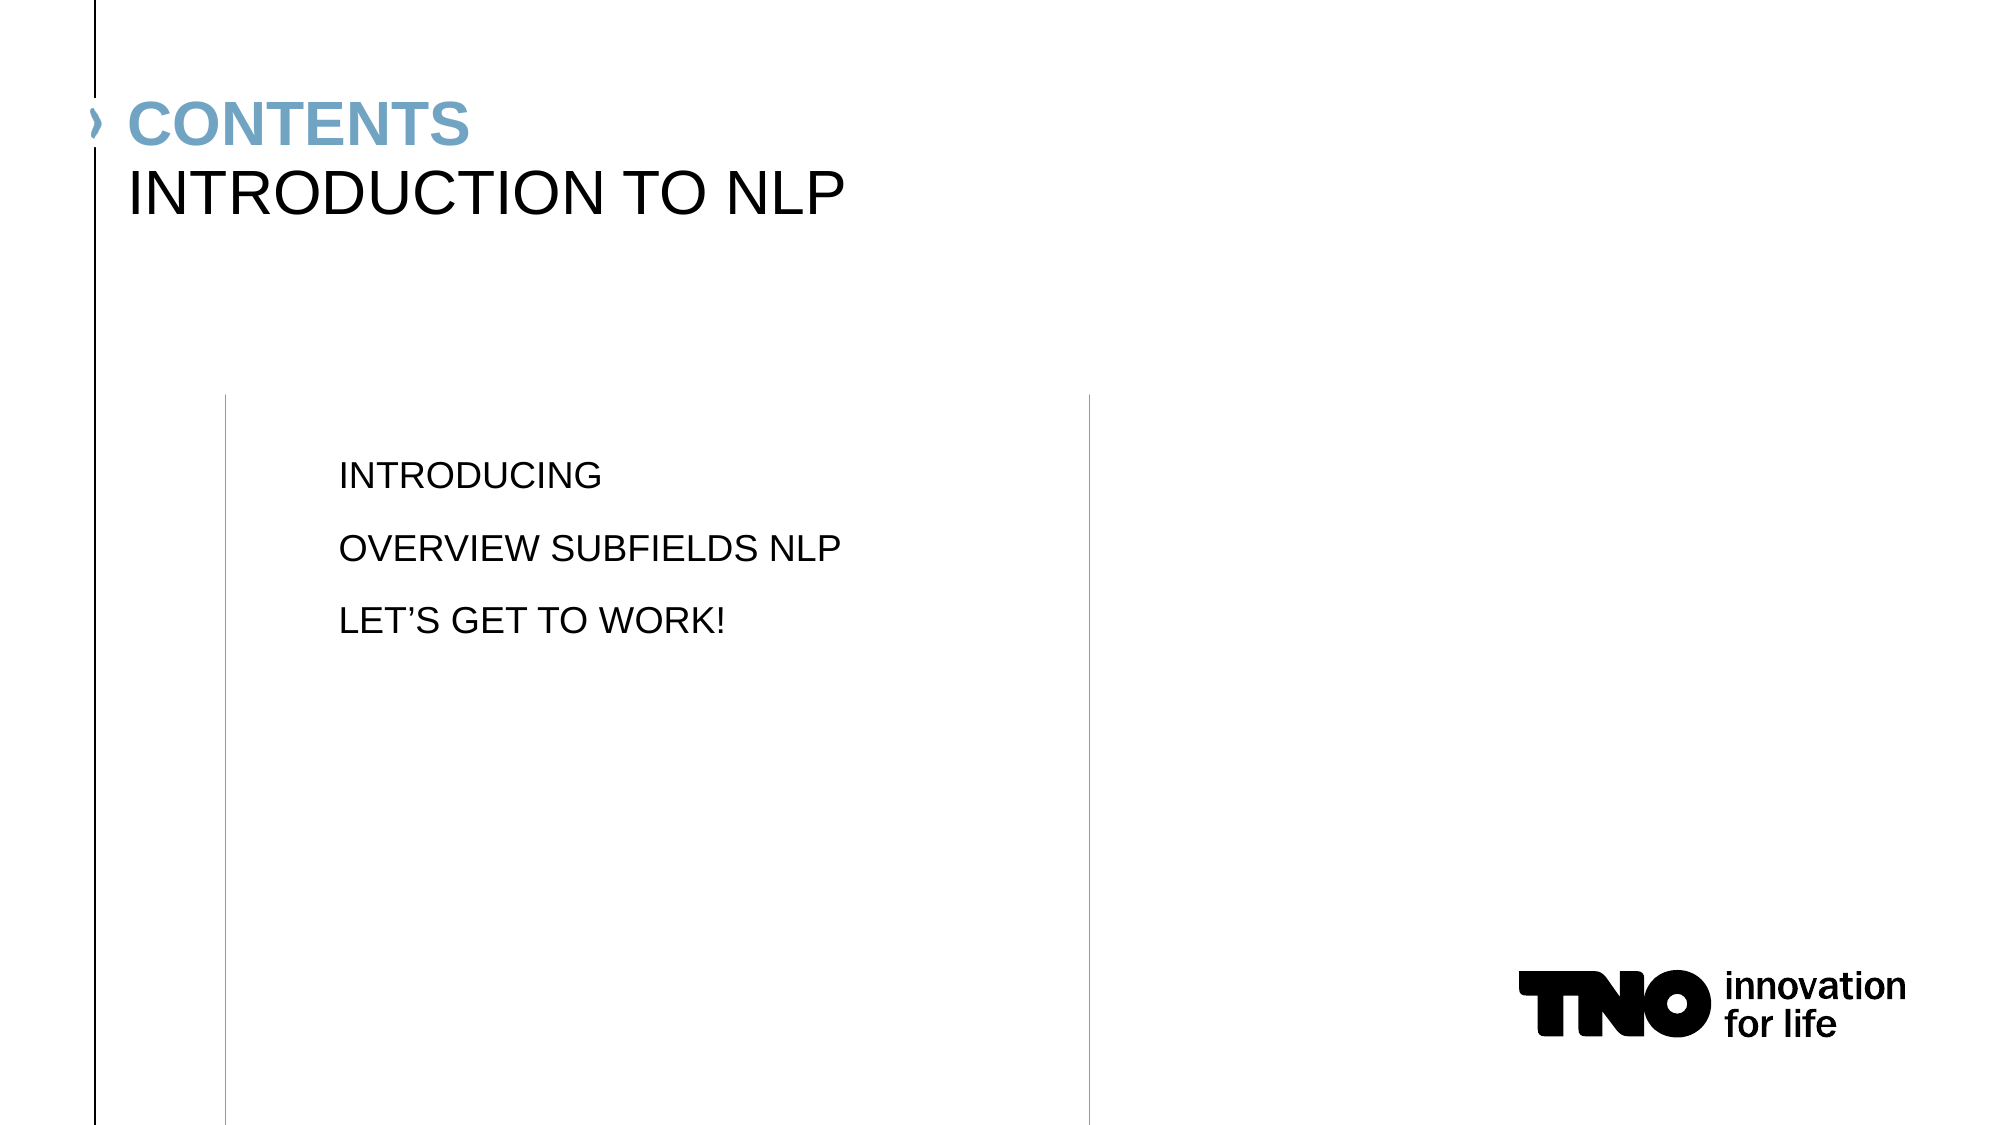

# Contents
Introduction to nlp

Introducing

Overview subfields nlp

Let’s get to work!